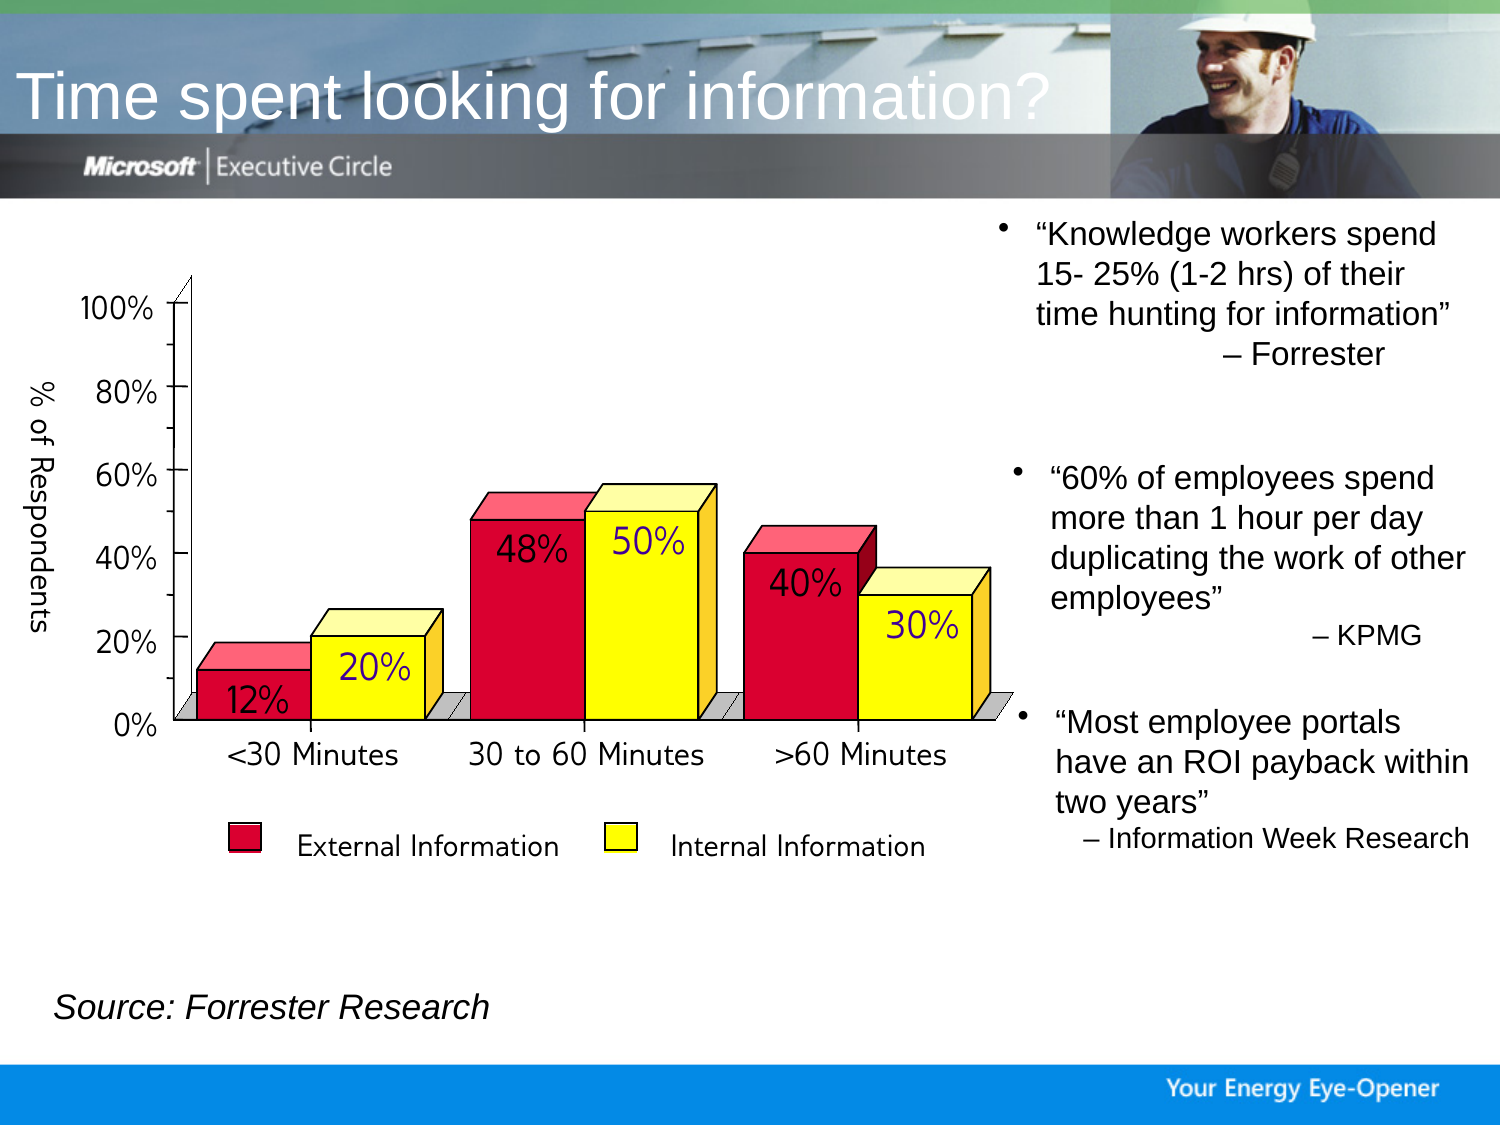

# Time spent looking for information?
“Knowledge workers spend 15- 25% (1-2 hrs) of their time hunting for information”
– Forrester

100%

80%

60%
“60% of employees spend more than 1 hour per day duplicating the work of other employees”
– KPMG

% of Respondents

50%

48%

40%

40%

30%

20%

20%

12%

“Most employee portals have an ROI payback within two years”
        – Information Week Research
0%

<30 Minutes
30 to 60 Minutes
>60 Minutes

External Information

Internal Information
Source: Forrester Research